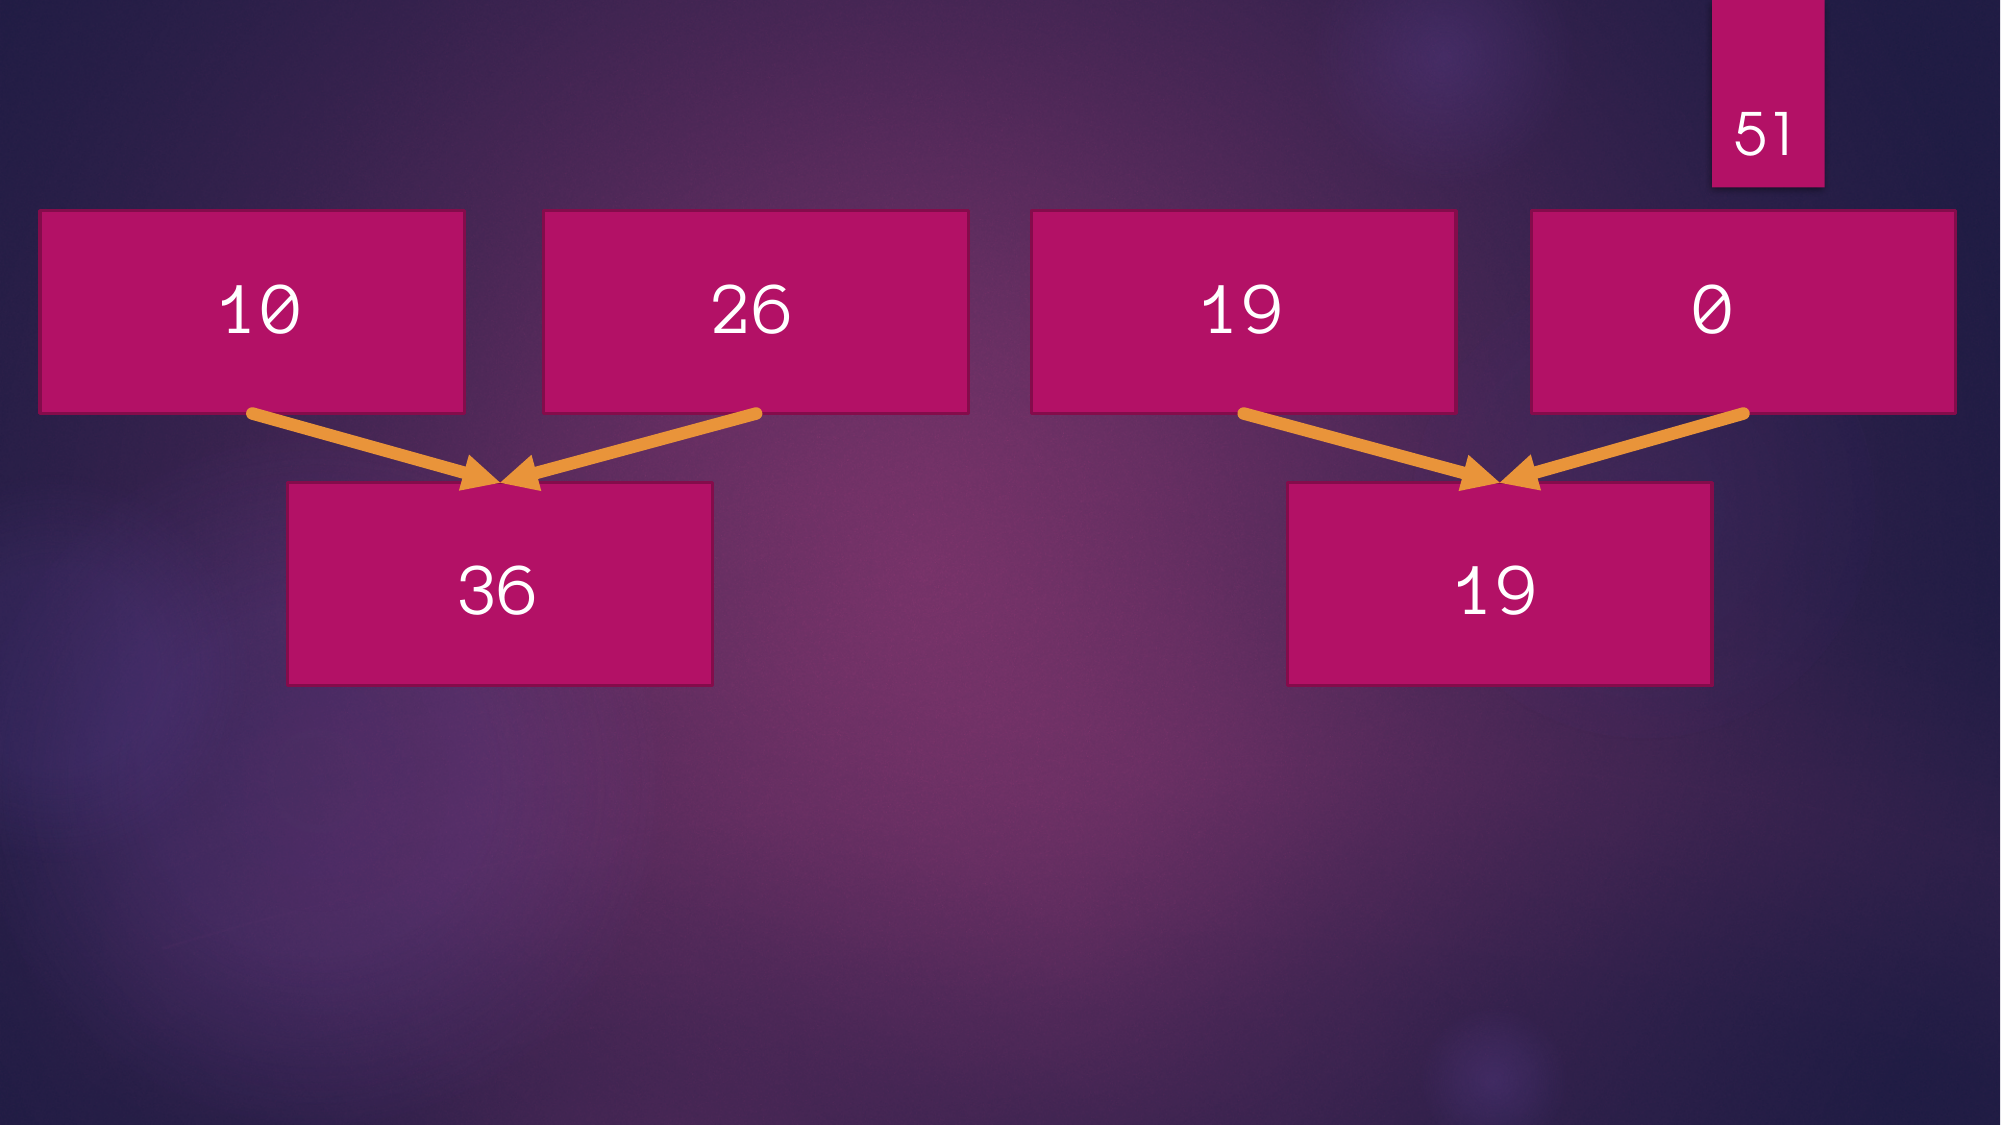

51

    10          26          19          0
19
36